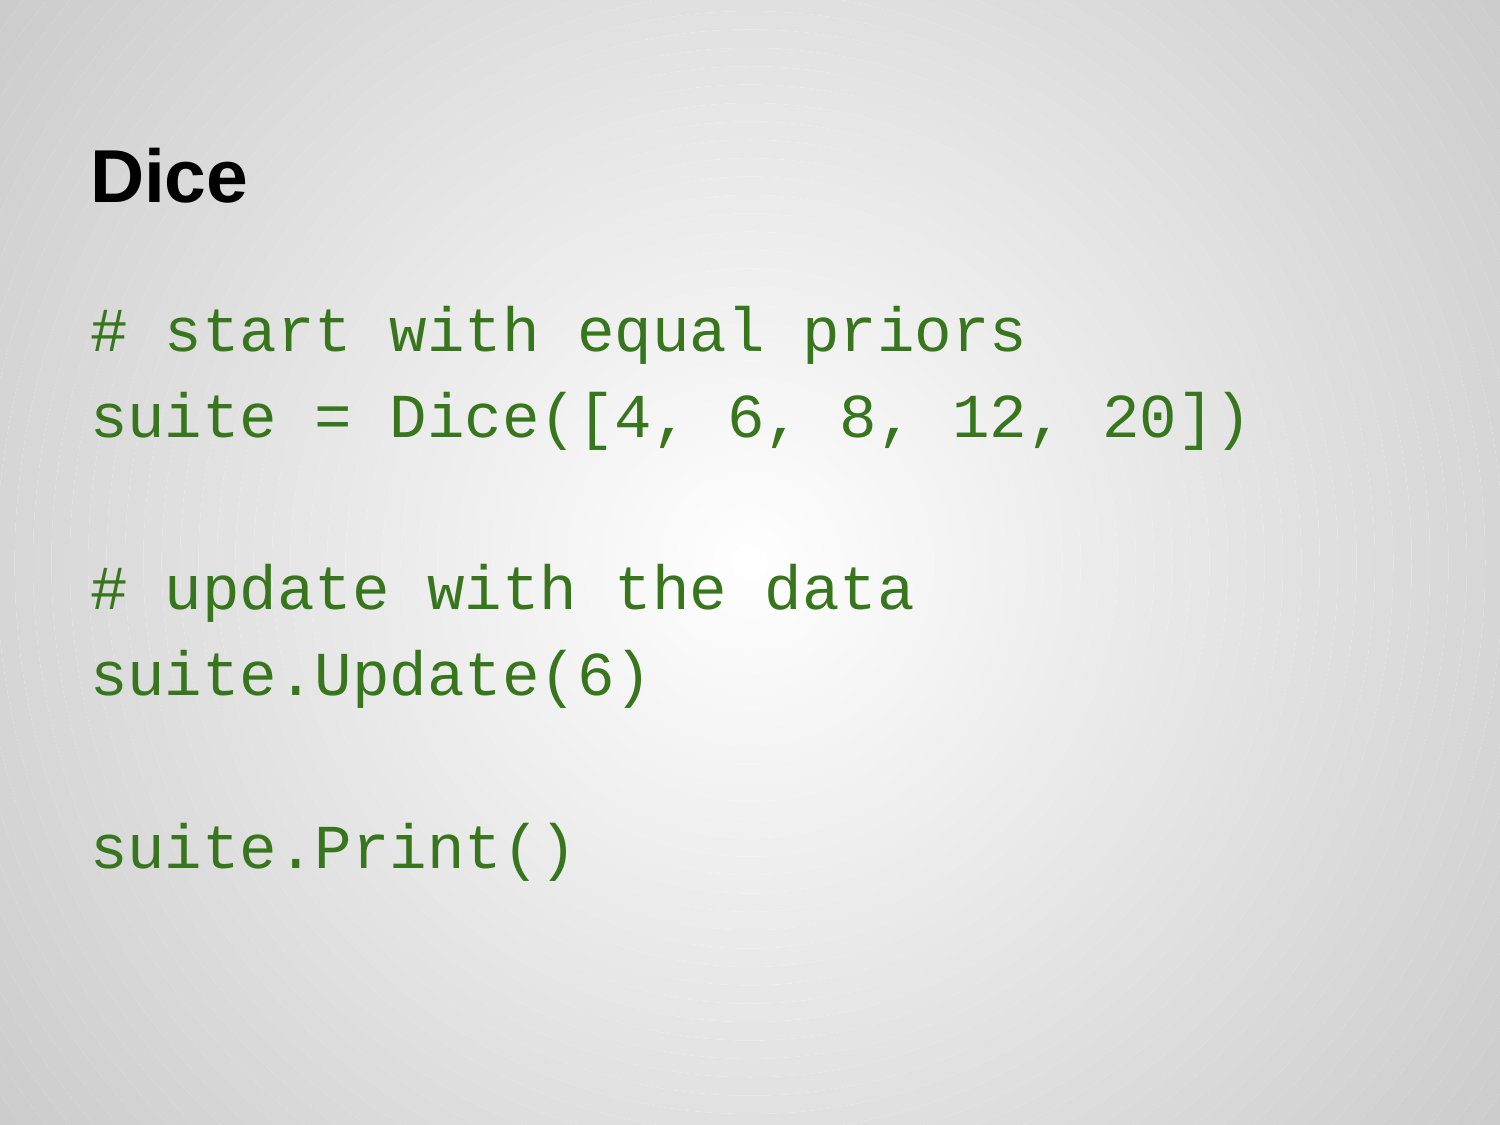

# Dice
# start with equal priors
suite = Dice([4, 6, 8, 12, 20])

# update with the data
suite.Update(6)

suite.Print()